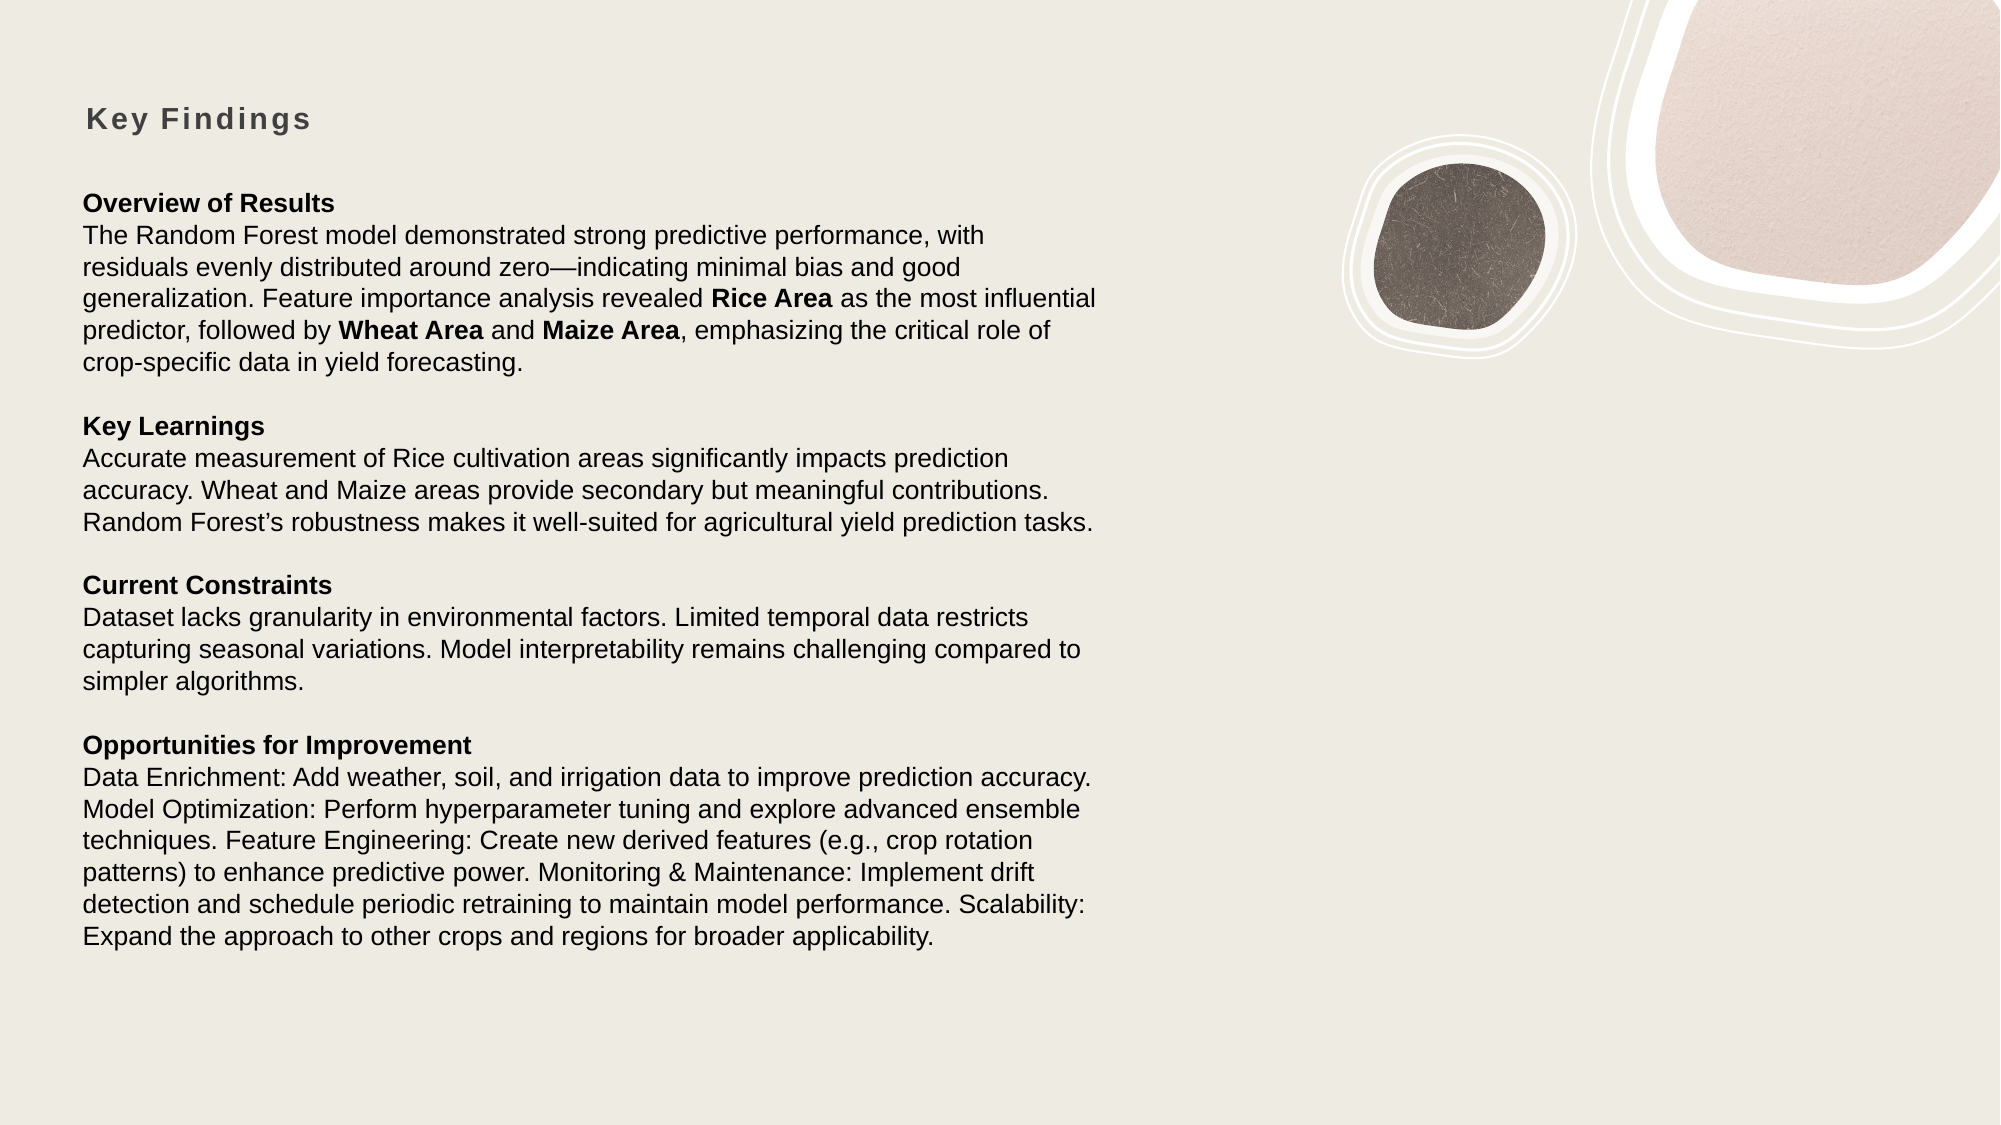

Key Findings

Overview of Results
The Random Forest model demonstrated strong predictive performance, with residuals evenly distributed around zero—indicating minimal bias and good generalization. Feature importance analysis revealed Rice Area as the most influential predictor, followed by Wheat Area and Maize Area, emphasizing the critical role of crop-specific data in yield forecasting.

Key Learnings
Accurate measurement of Rice cultivation areas significantly impacts prediction accuracy. Wheat and Maize areas provide secondary but meaningful contributions. Random Forest’s robustness makes it well-suited for agricultural yield prediction tasks.

Current Constraints
Dataset lacks granularity in environmental factors. Limited temporal data restricts capturing seasonal variations. Model interpretability remains challenging compared to simpler algorithms.

Opportunities for Improvement
Data Enrichment: Add weather, soil, and irrigation data to improve prediction accuracy. Model Optimization: Perform hyperparameter tuning and explore advanced ensemble techniques. Feature Engineering: Create new derived features (e.g., crop rotation patterns) to enhance predictive power. Monitoring & Maintenance: Implement drift detection and schedule periodic retraining to maintain model performance. Scalability: Expand the approach to other crops and regions for broader applicability.